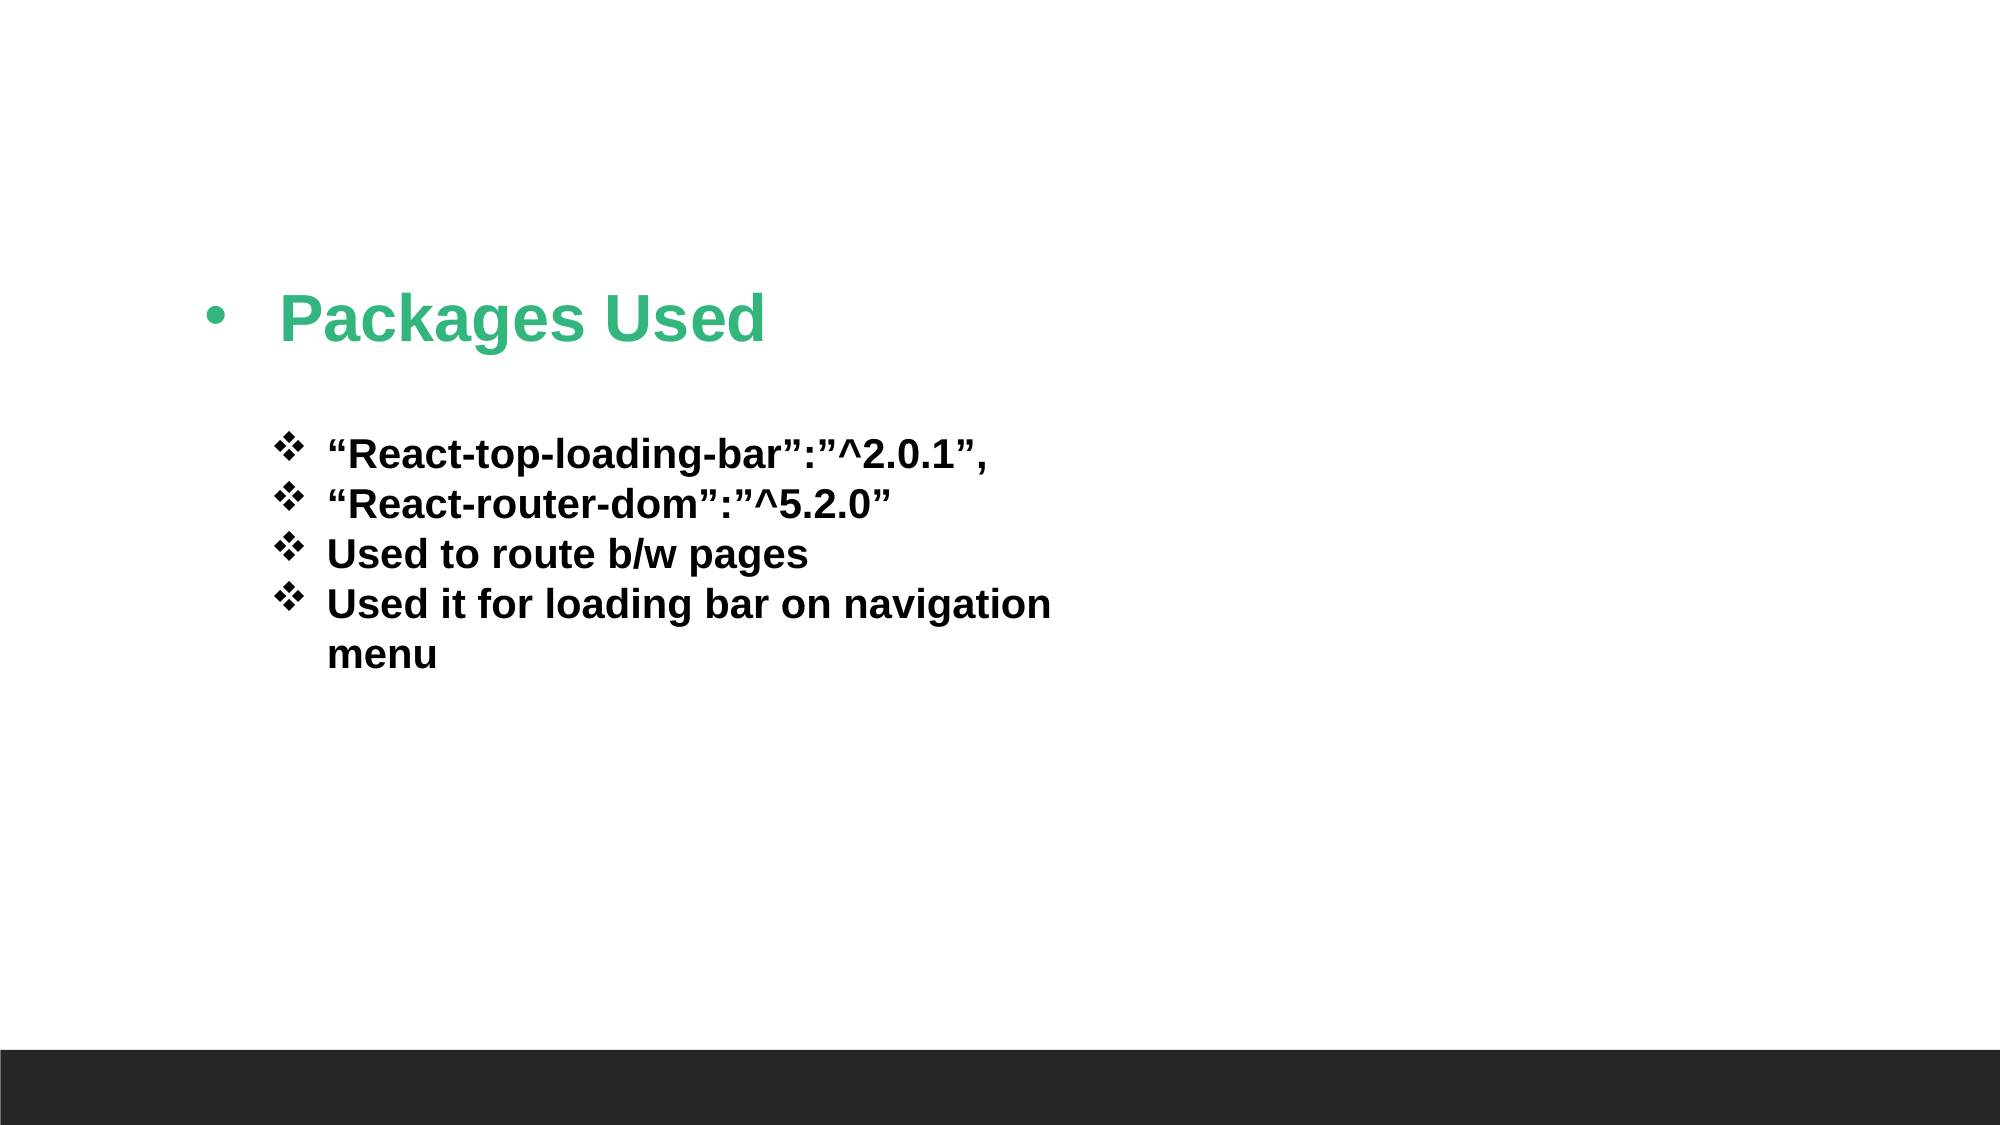

Packages Used

“React-top-loading-bar”:”^2.0.1”,
“React-router-dom”:”^5.2.0”
Used to route b/w pages
Used it for loading bar on navigation menu